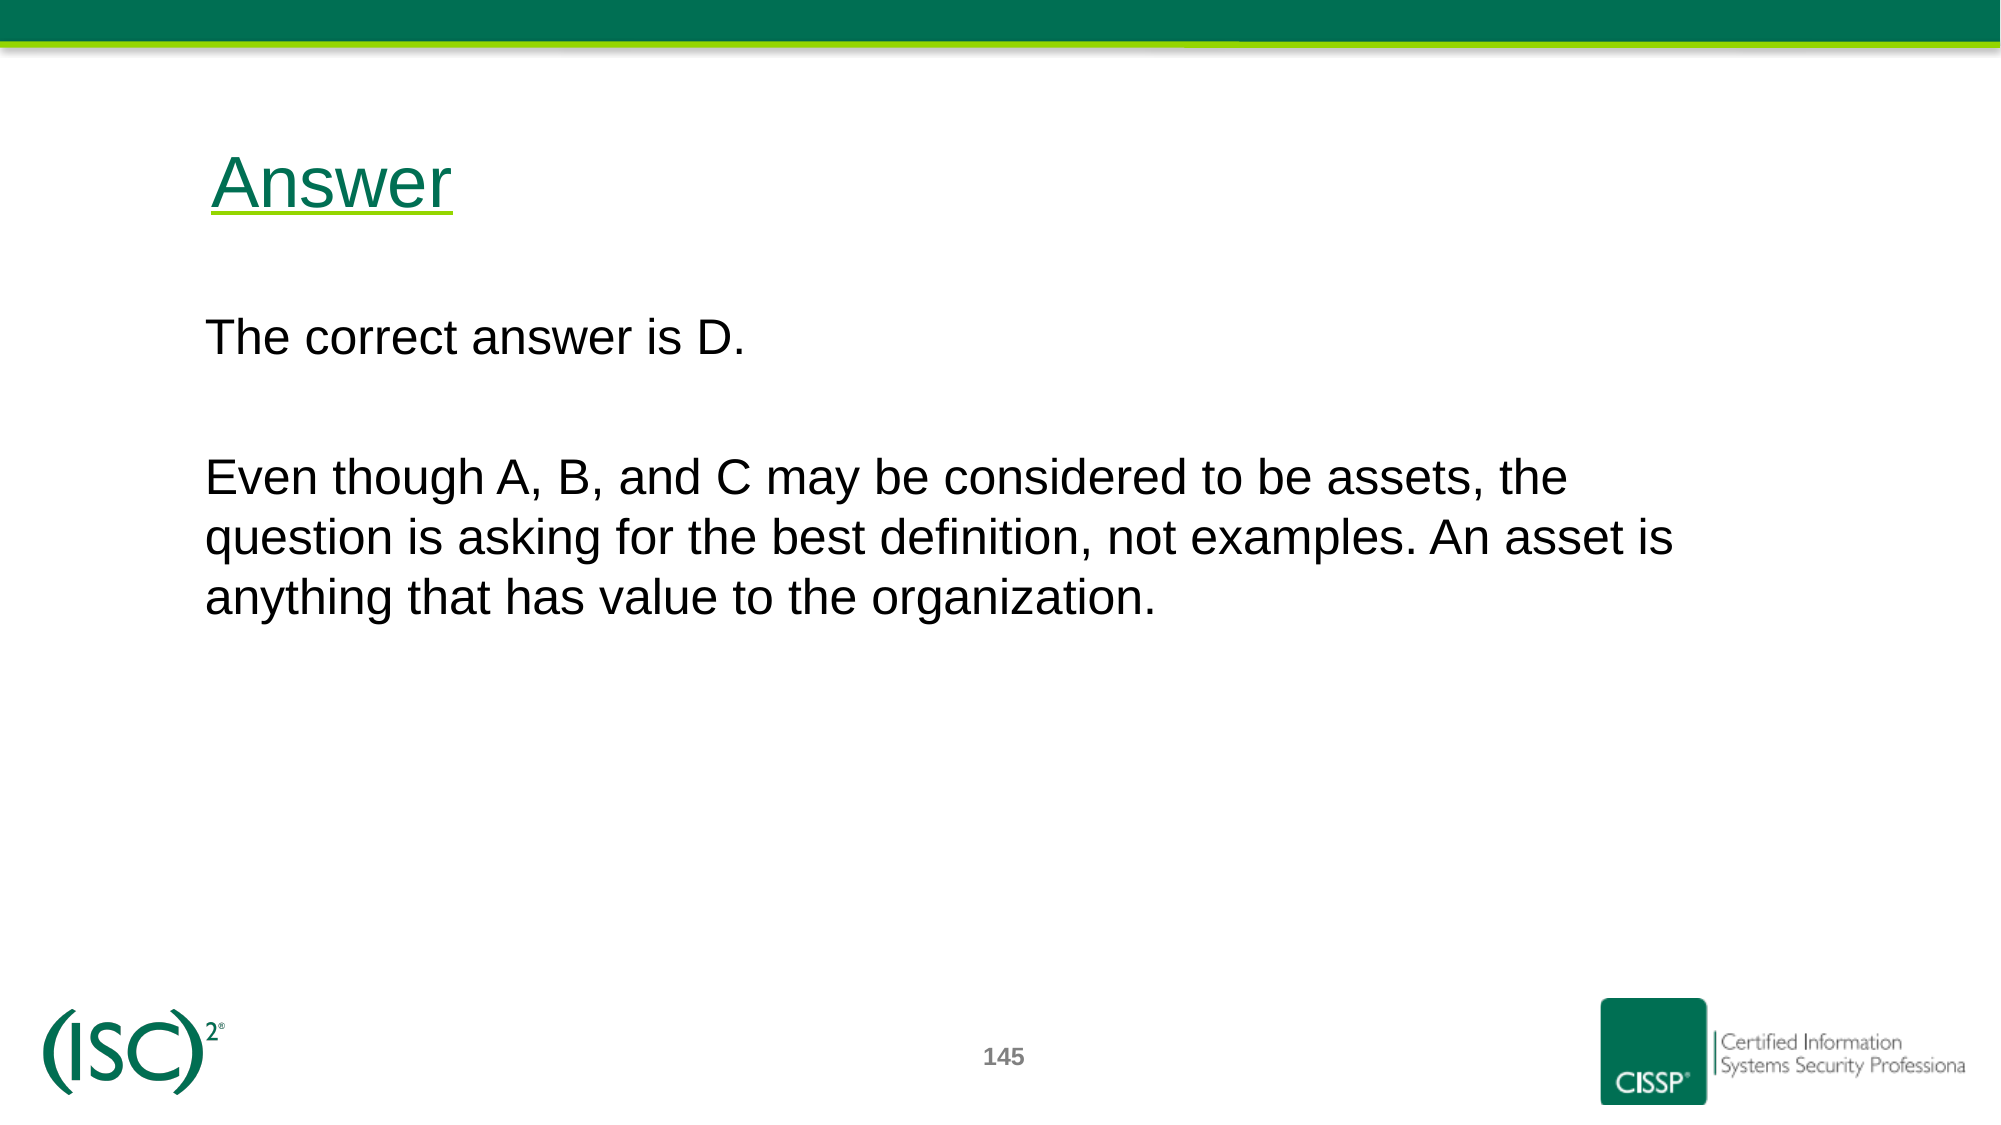

# Answer
The correct answer is D.

Even though A, B, and C may be considered to be assets, the question is asking for the best definition, not examples. An asset is anything that has value to the organization.